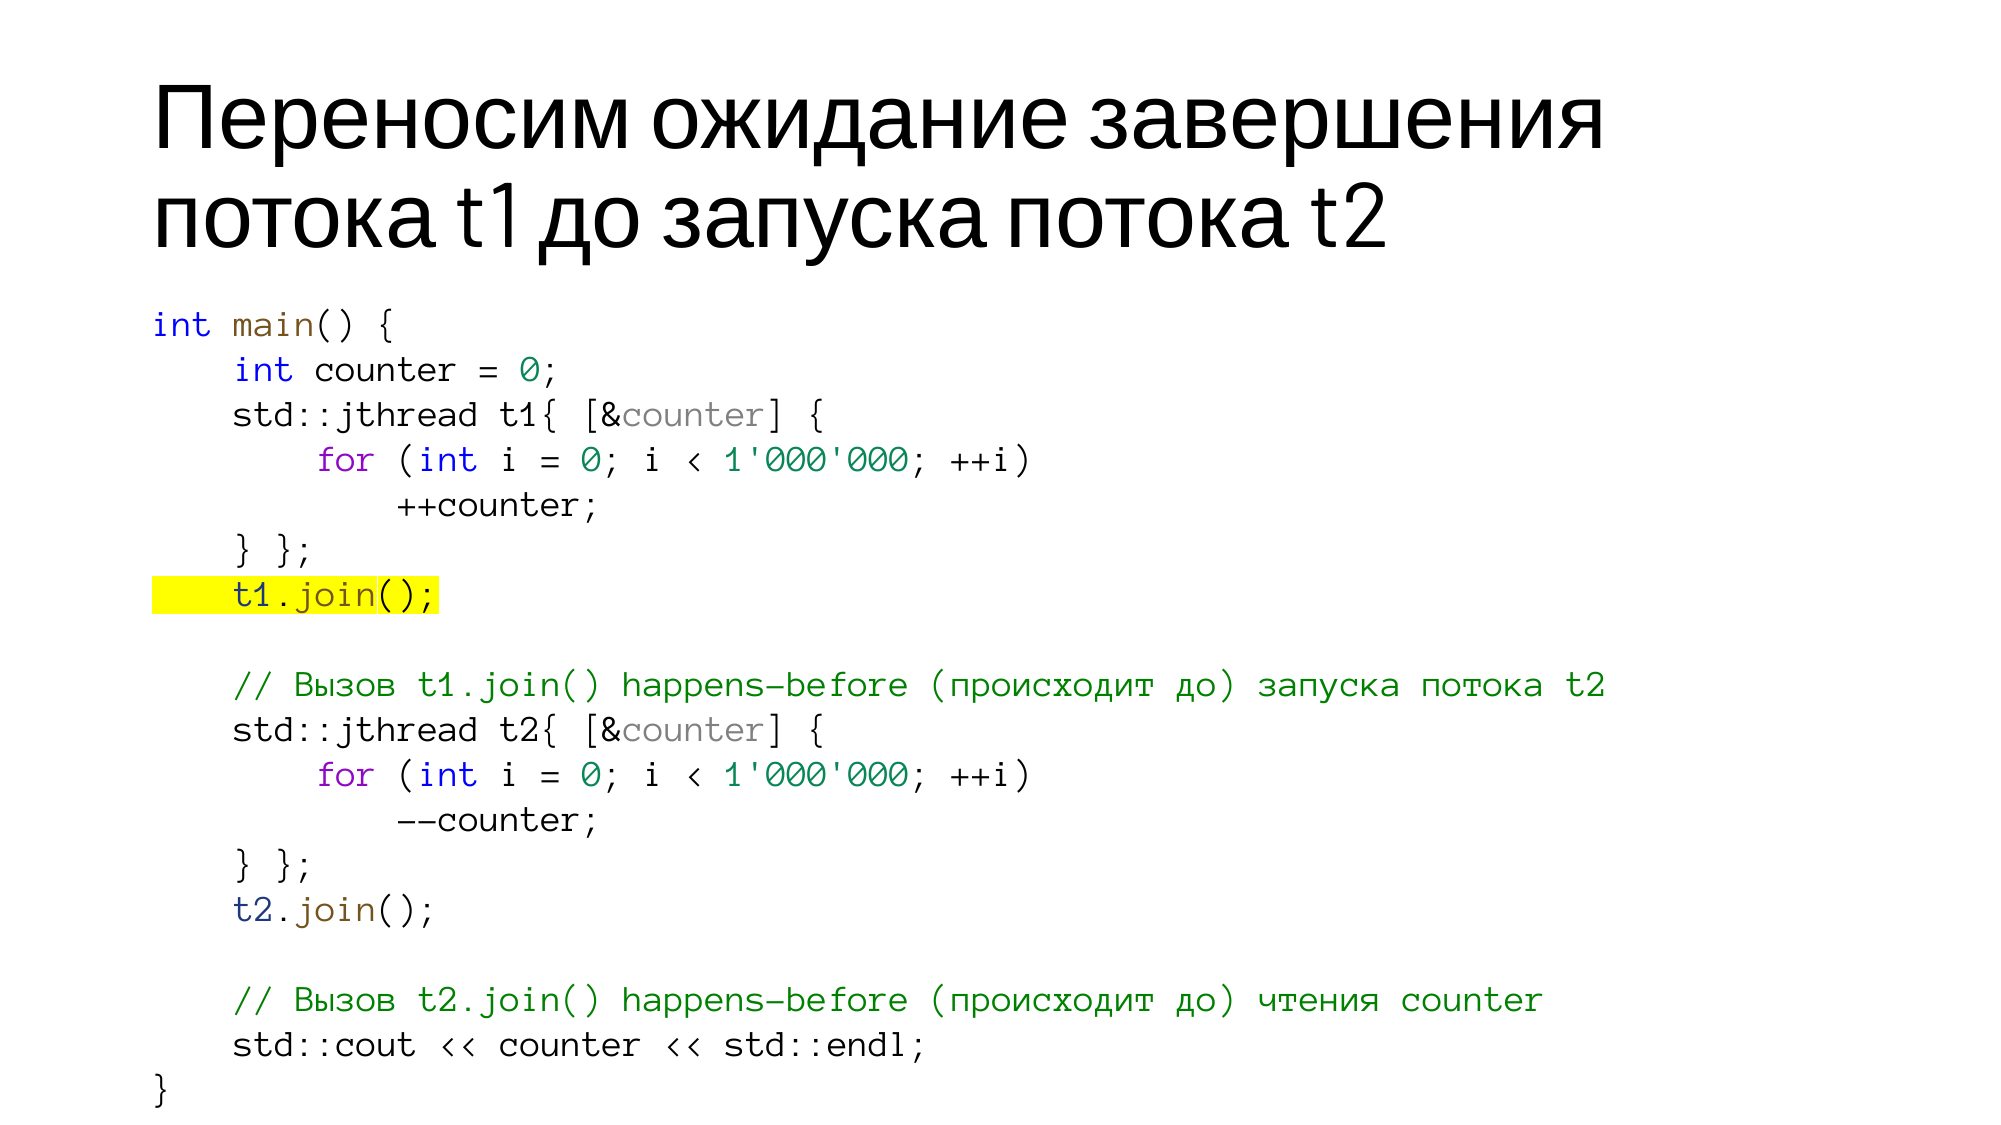

# Переносим ожидание завершения потока t1 до запуска потока t2
int main() {
    int counter = 0;
    std::jthread t1{ [&counter] {
        for (int i = 0; i < 1'000'000; ++i)
            ++counter;
    } };
    t1.join();

    // Вызов t1.join() happens-before (происходит до) запуска потока t2
    std::jthread t2{ [&counter] {
        for (int i = 0; i < 1'000'000; ++i)
            --counter;
    } };
    t2.join();

    // Вызов t2.join() happens-before (происходит до) чтения counter
    std::cout << counter << std::endl;
}